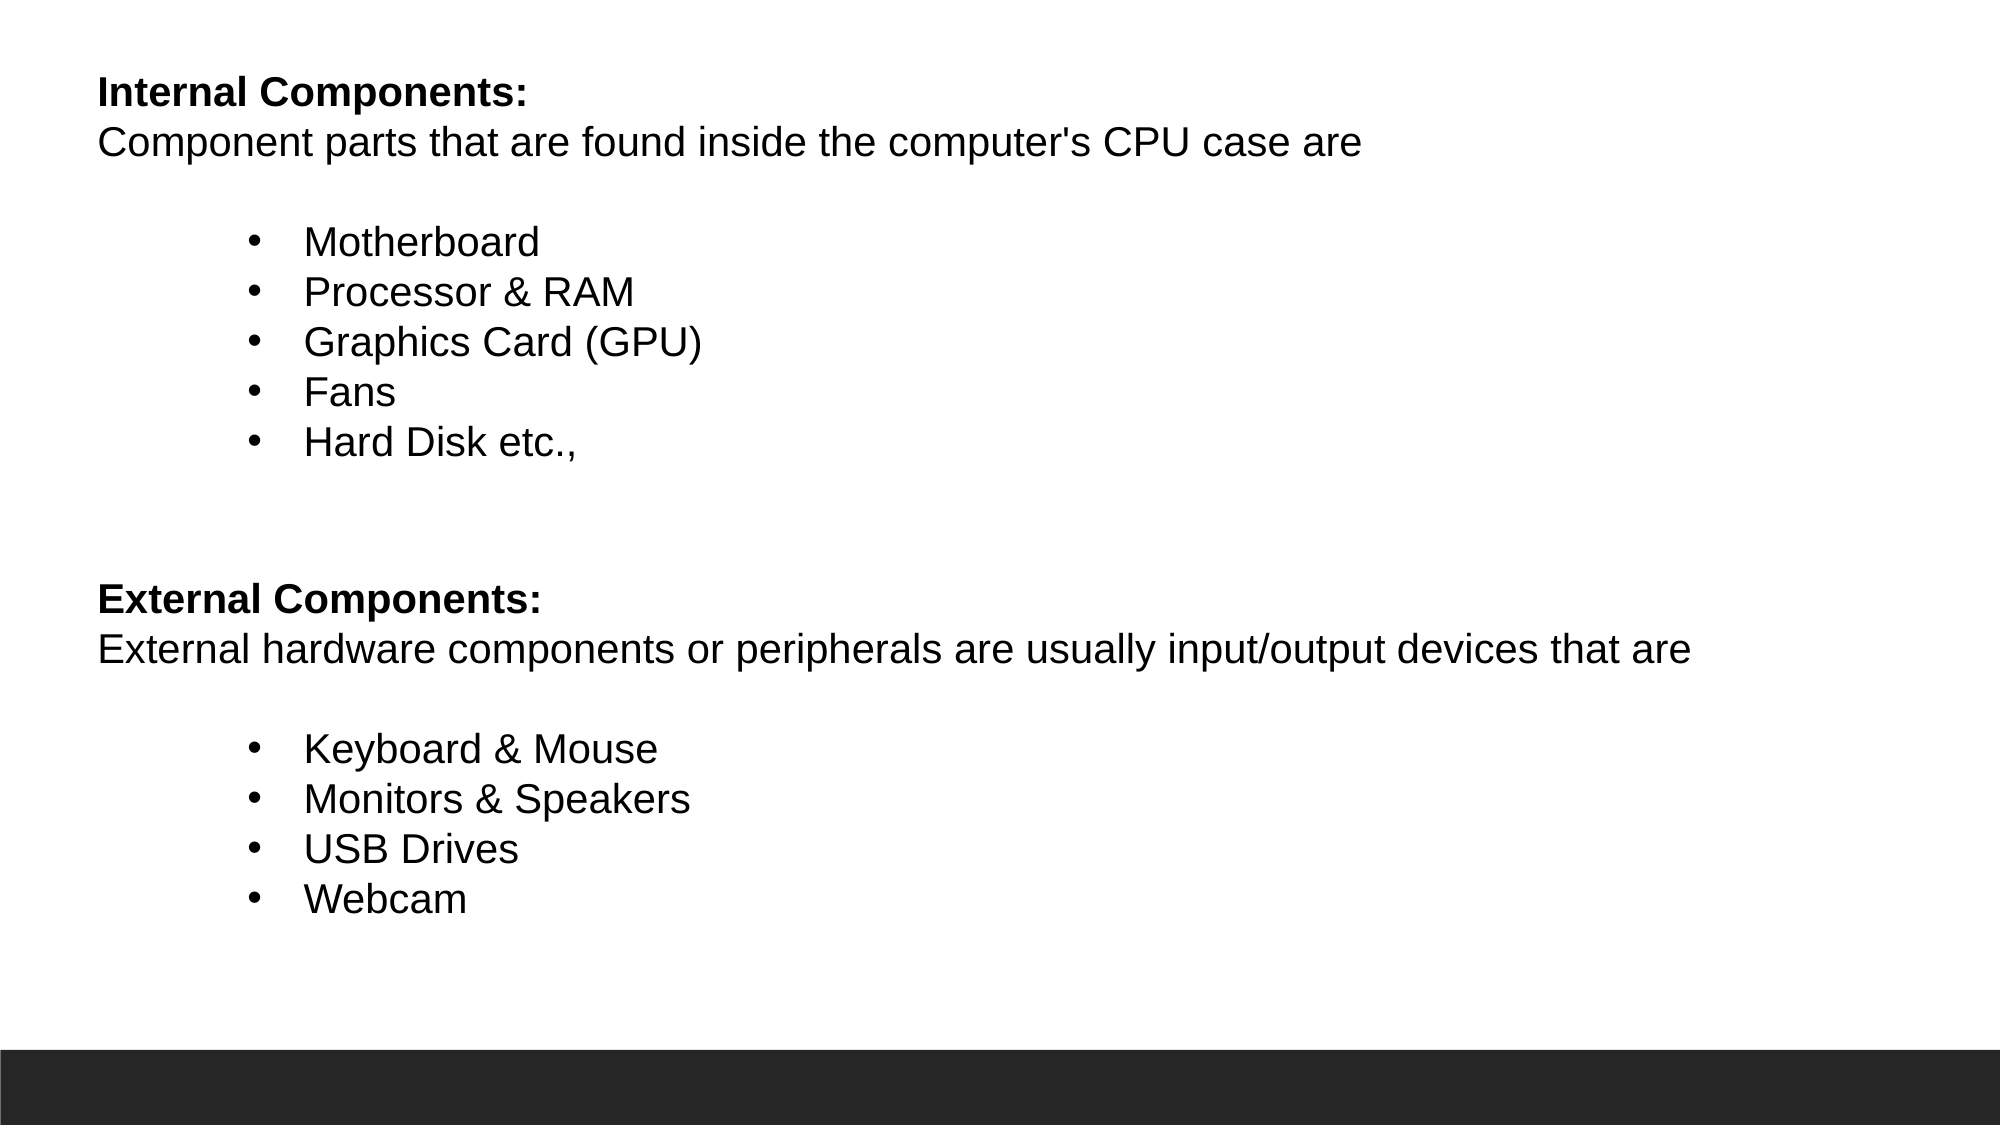

Internal Components:
Component parts that are found inside the computer's CPU case are

Motherboard
Processor & RAM
Graphics Card (GPU)
Fans
Hard Disk etc.,
External Components:
External hardware components or peripherals are usually input/output devices that are

Keyboard & Mouse
Monitors & Speakers
USB Drives
Webcam